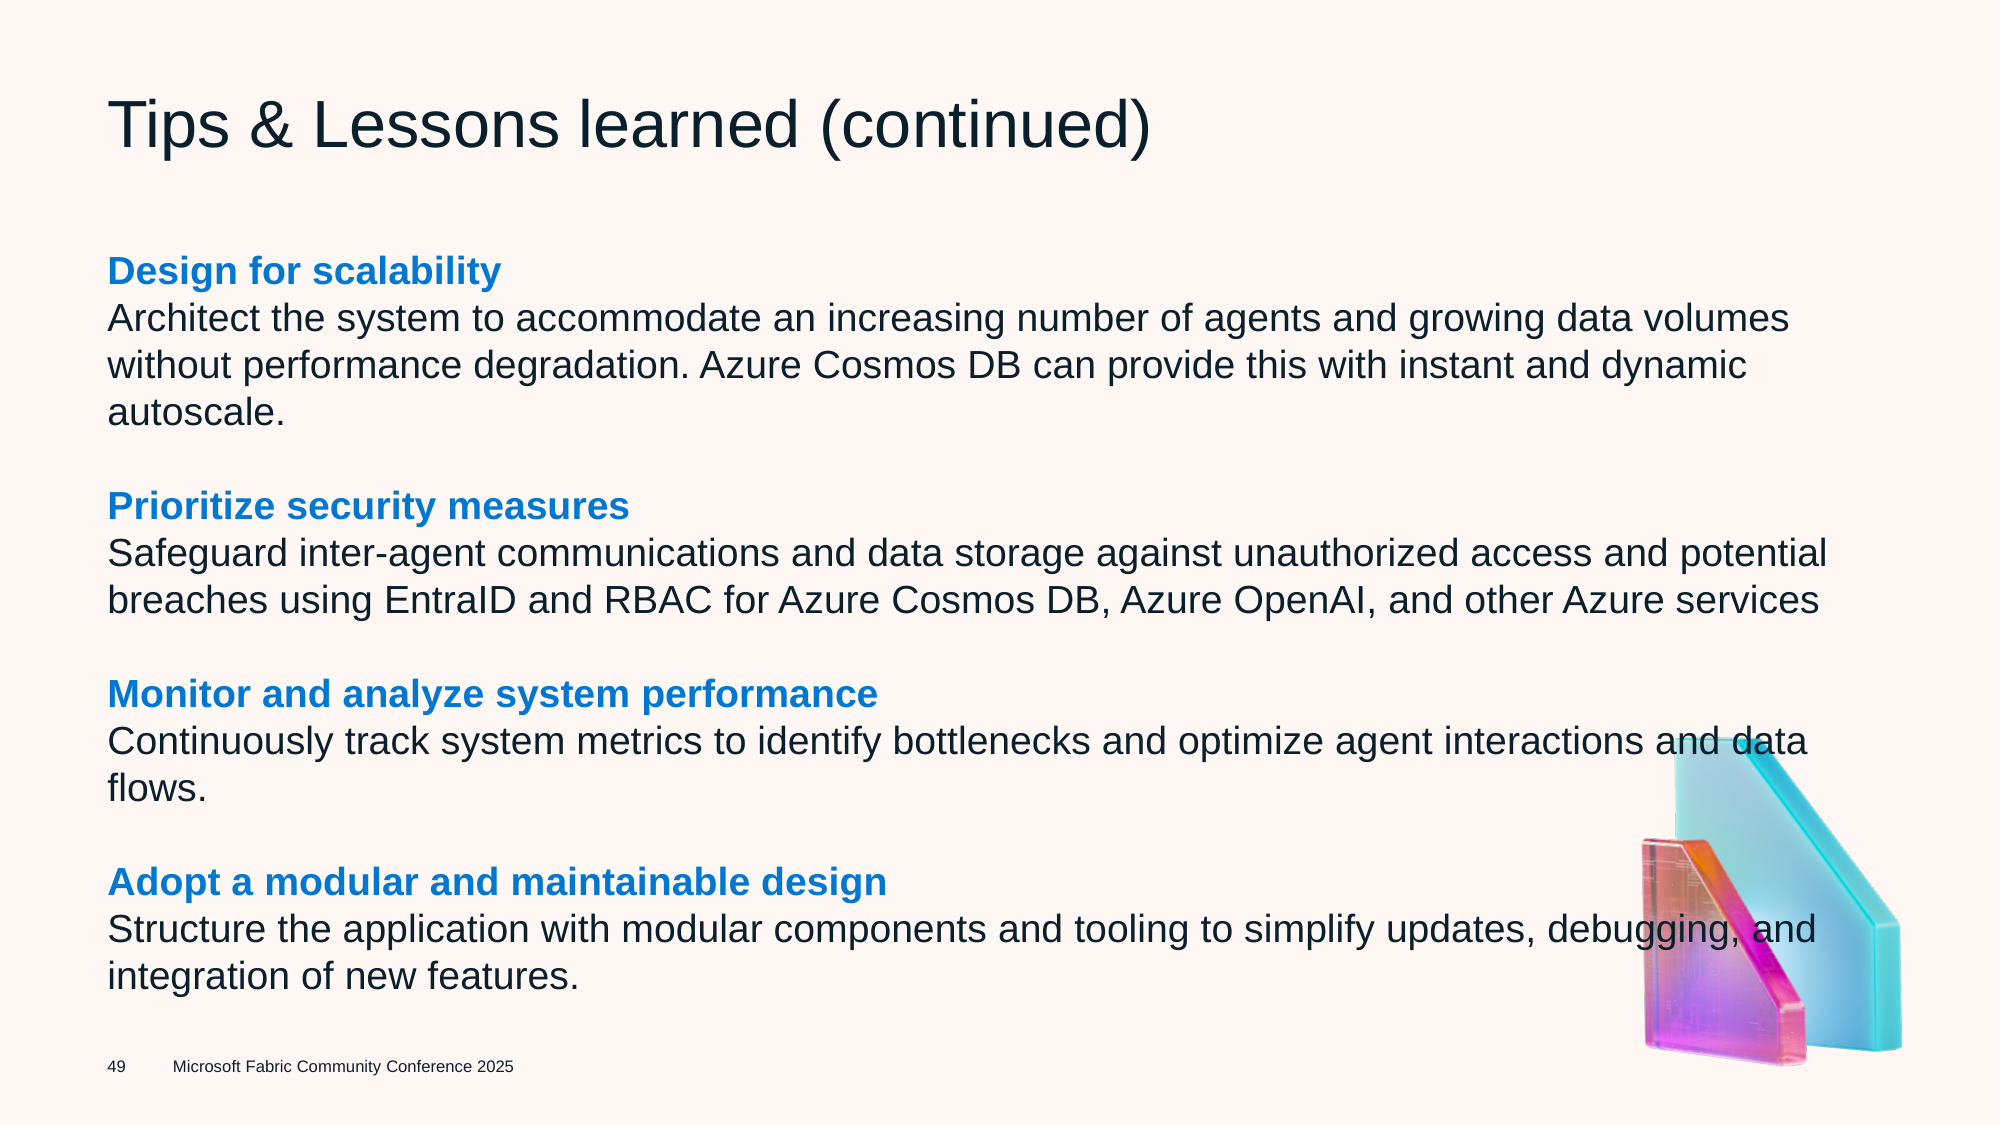

# Tips & Lessons learned (continued)
Design for scalability
Architect the system to accommodate an increasing number of agents and growing data volumes without performance degradation. Azure Cosmos DB can provide this with instant and dynamic autoscale.

Prioritize security measures
Safeguard inter-agent communications and data storage against unauthorized access and potential breaches using EntraID and RBAC for Azure Cosmos DB, Azure OpenAI, and other Azure services

Monitor and analyze system performance
Continuously track system metrics to identify bottlenecks and optimize agent interactions and data flows.​

Adopt a modular and maintainable design
Structure the application with modular components and tooling to simplify updates, debugging, and integration of new features.

49
Microsoft Fabric Community Conference 2025